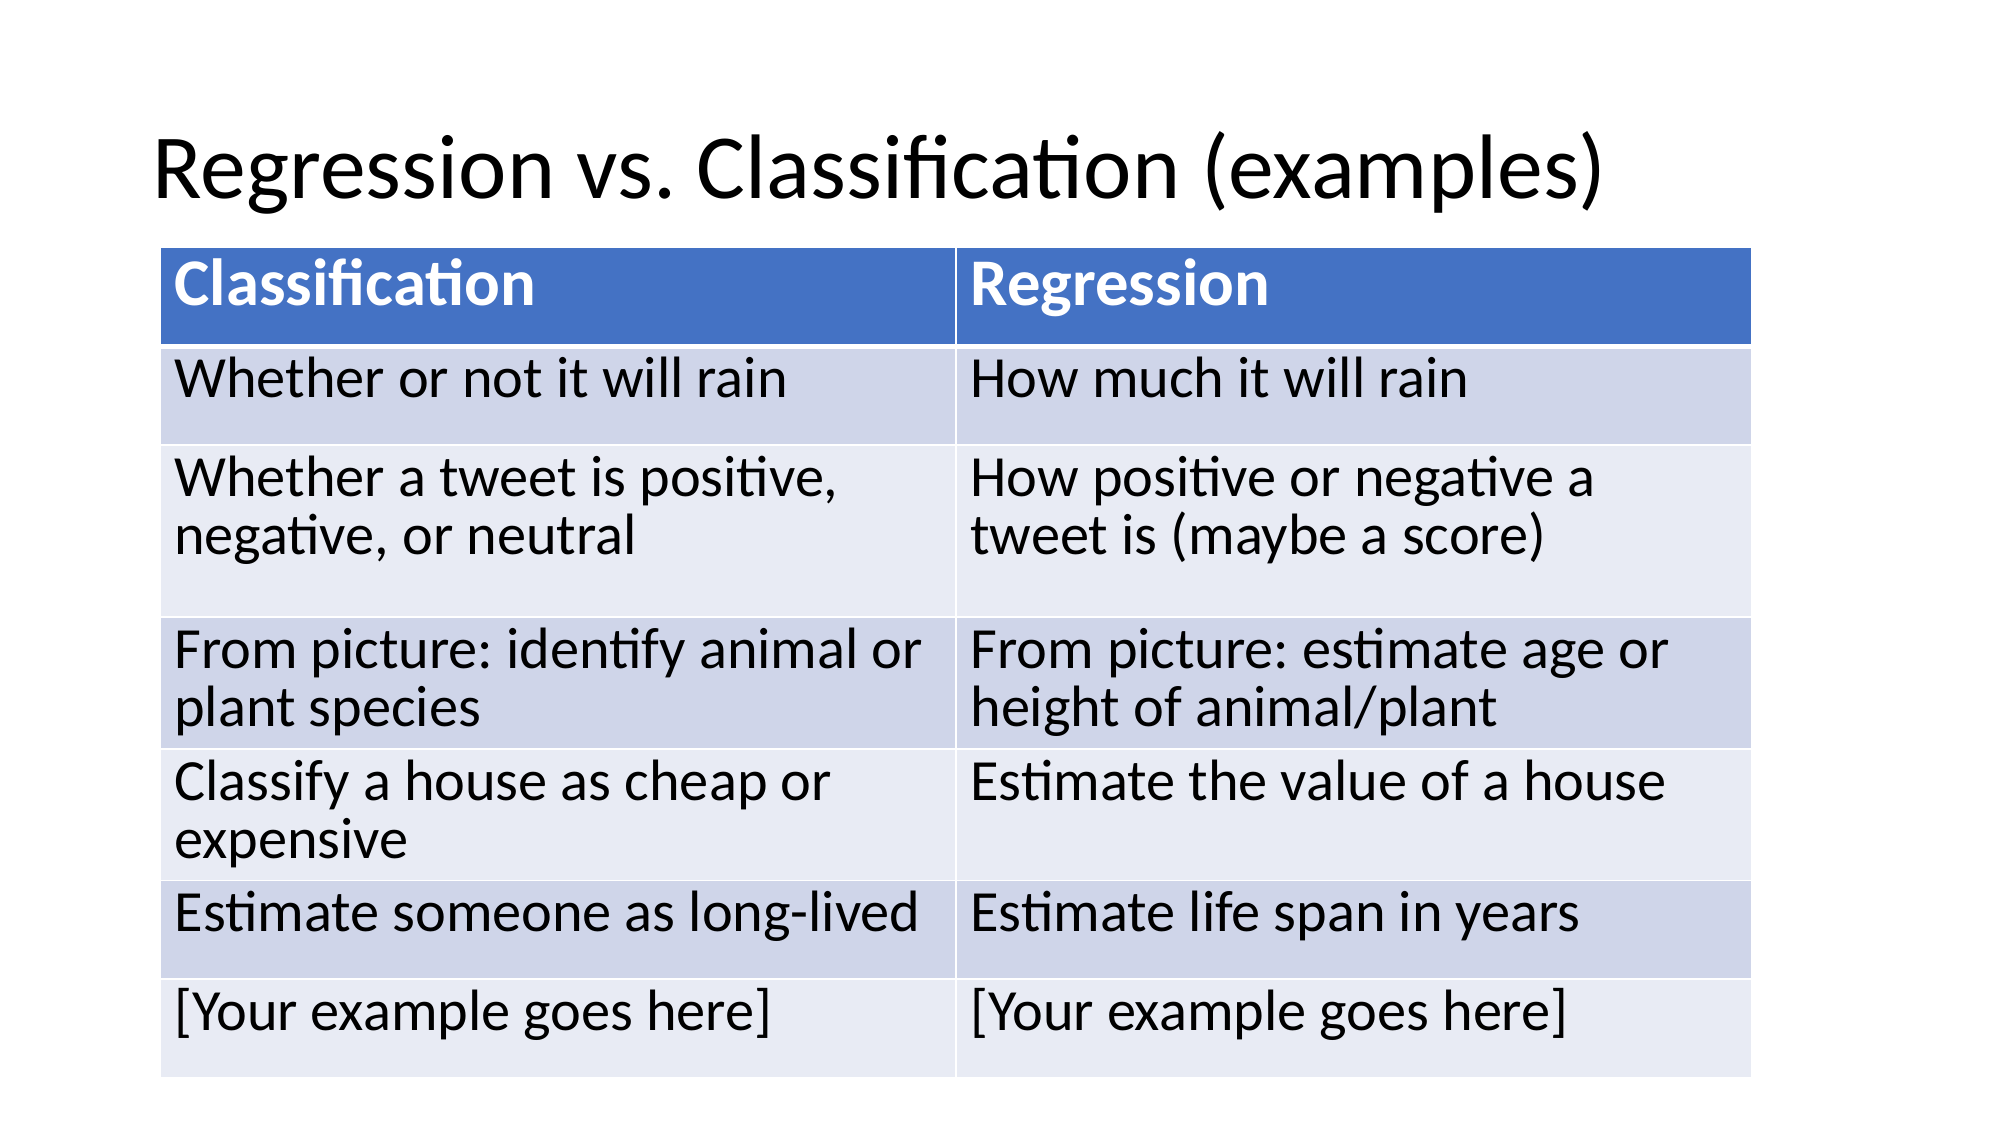

# Regression vs. Classification (examples)
| Classification | Regression |
| --- | --- |
| Whether or not it will rain | How much it will rain |
| Whether a tweet is positive, negative, or neutral | How positive or negative a tweet is (maybe a score) |
| From picture: identify animal or plant species | From picture: estimate age or height of animal/plant |
| Classify a house as cheap or expensive | Estimate the value of a house |
| Estimate someone as long-lived | Estimate life span in years |
| [Your example goes here] | [Your example goes here] |